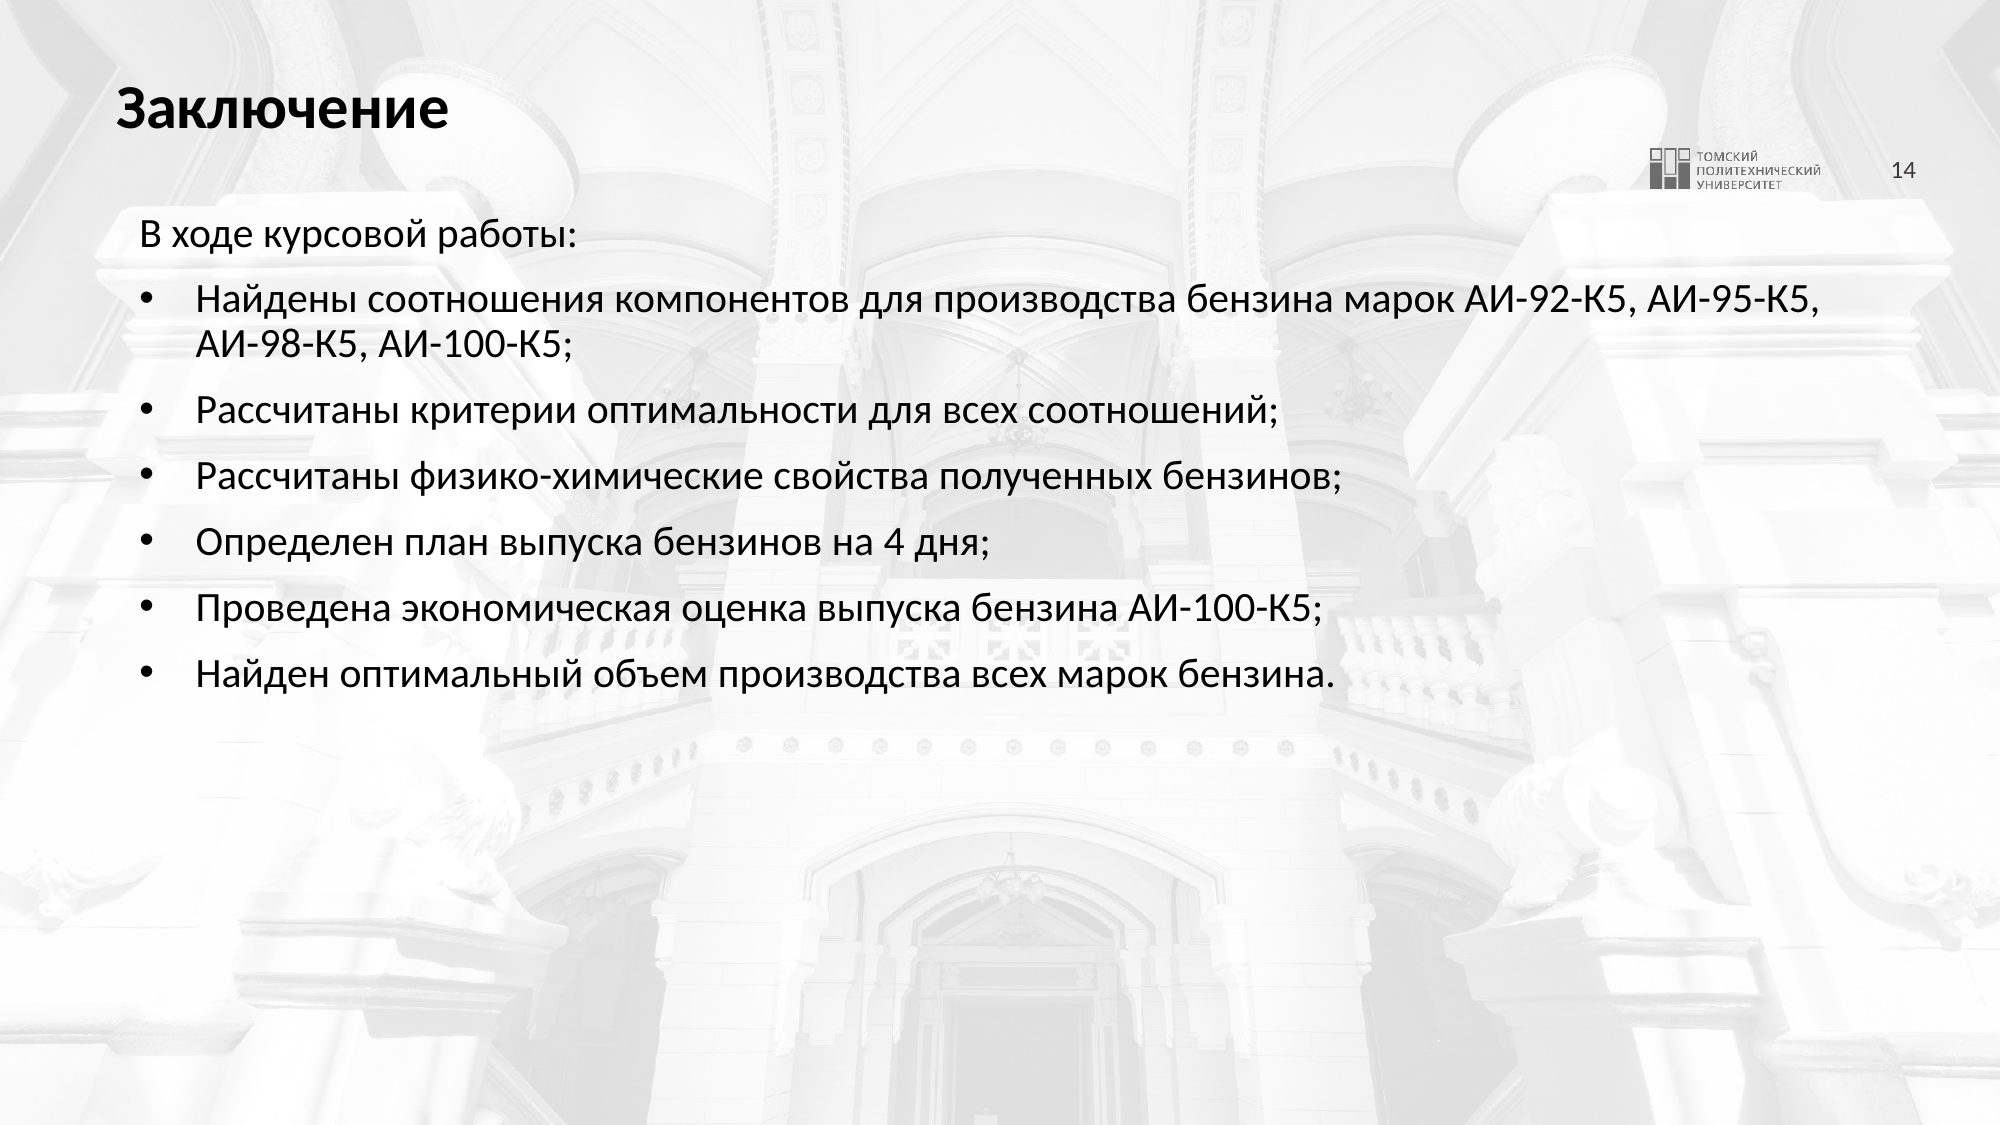

# Заключение
В ходе курсовой работы:
Найдены соотношения компонентов для производства бензина марок АИ-92-К5, АИ-95-К5, АИ-98-К5, АИ-100-К5;
Рассчитаны критерии оптимальности для всех соотношений;
Рассчитаны физико-химические свойства полученных бензинов;
Определен план выпуска бензинов на 4 дня;
Проведена экономическая оценка выпуска бензина АИ-100-К5;
Найден оптимальный объем производства всех марок бензина.